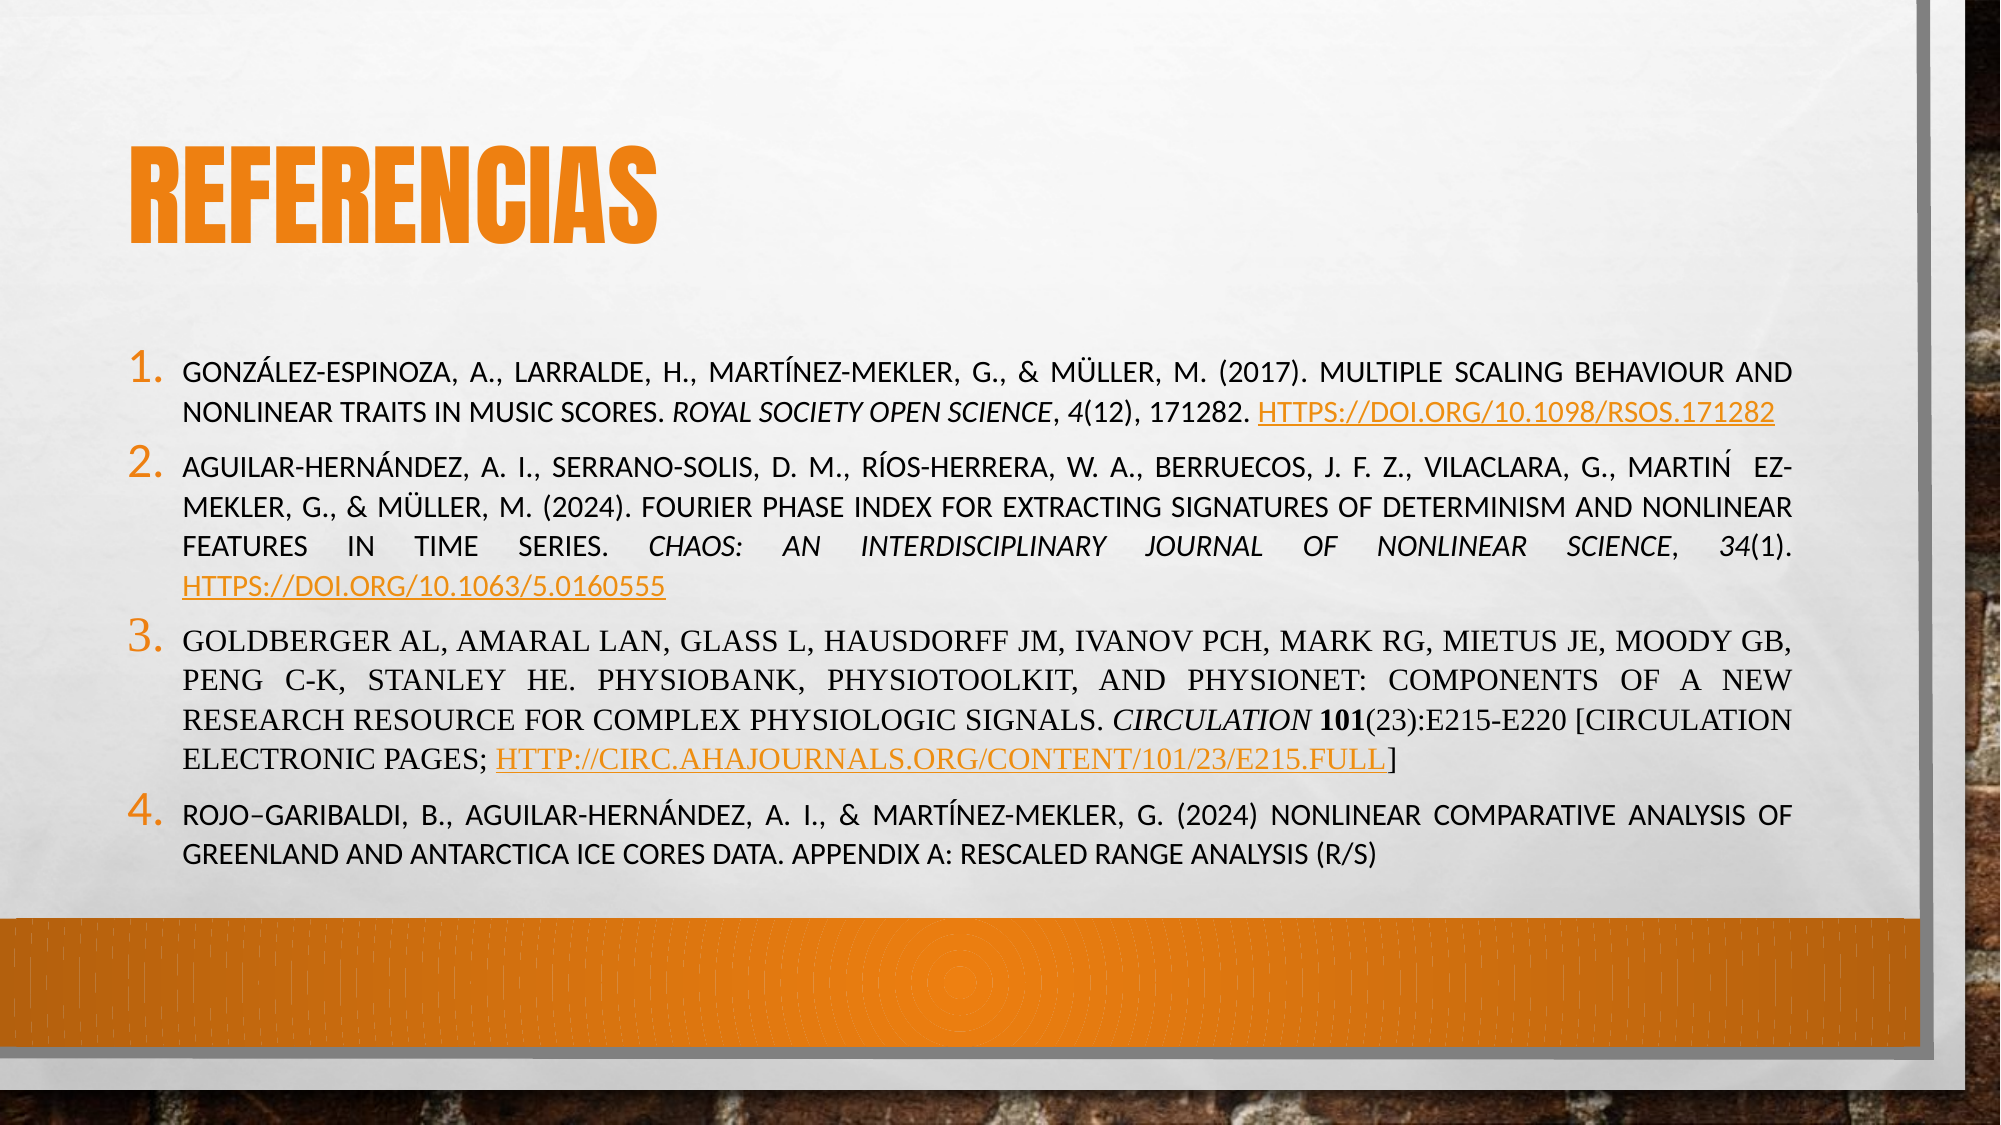

# referencias
González-Espinoza, A., Larralde, H., Martı́nez-Mekler, G., & Müller, M. (2017). Multiple scaling behaviour and nonlinear traits in music scores. Royal Society Open Science, 4(12), 171282. https://doi.org/10.1098/rsos.171282
Aguilar-Hernández, A. I., Serrano-Solis, D. M., Ríos-Herrera, W. A., Berruecos, J. F. Z., Vilaclara, G., Martıń  ez-Mekler, G., & Müller, M. (2024). Fourier phase index for extracting signatures of determinism and nonlinear features in time series. Chaos: An Interdisciplinary Journal Of Nonlinear Science, 34(1). https://doi.org/10.1063/5.0160555
Goldberger AL, Amaral LAN, Glass L, Hausdorff JM, Ivanov PCh, Mark RG, Mietus JE, Moody GB, Peng C-K, Stanley HE. PhysioBank, PhysioToolkit, and PhysioNet: Components of a New Research Resource for Complex Physiologic Signals. Circulation 101(23):e215-e220 [Circulation Electronic Pages; http://circ.ahajournals.org/content/101/23/e215.full]
Rojo–Garibaldi, B., Aguilar-Hernández, A. I., & Martínez-mekler, g. (2024) Nonlinear Comparative Analysis of Greenland and Antarctica Ice Cores Data. Appendix A: Rescaled Range Analysis (R/S)